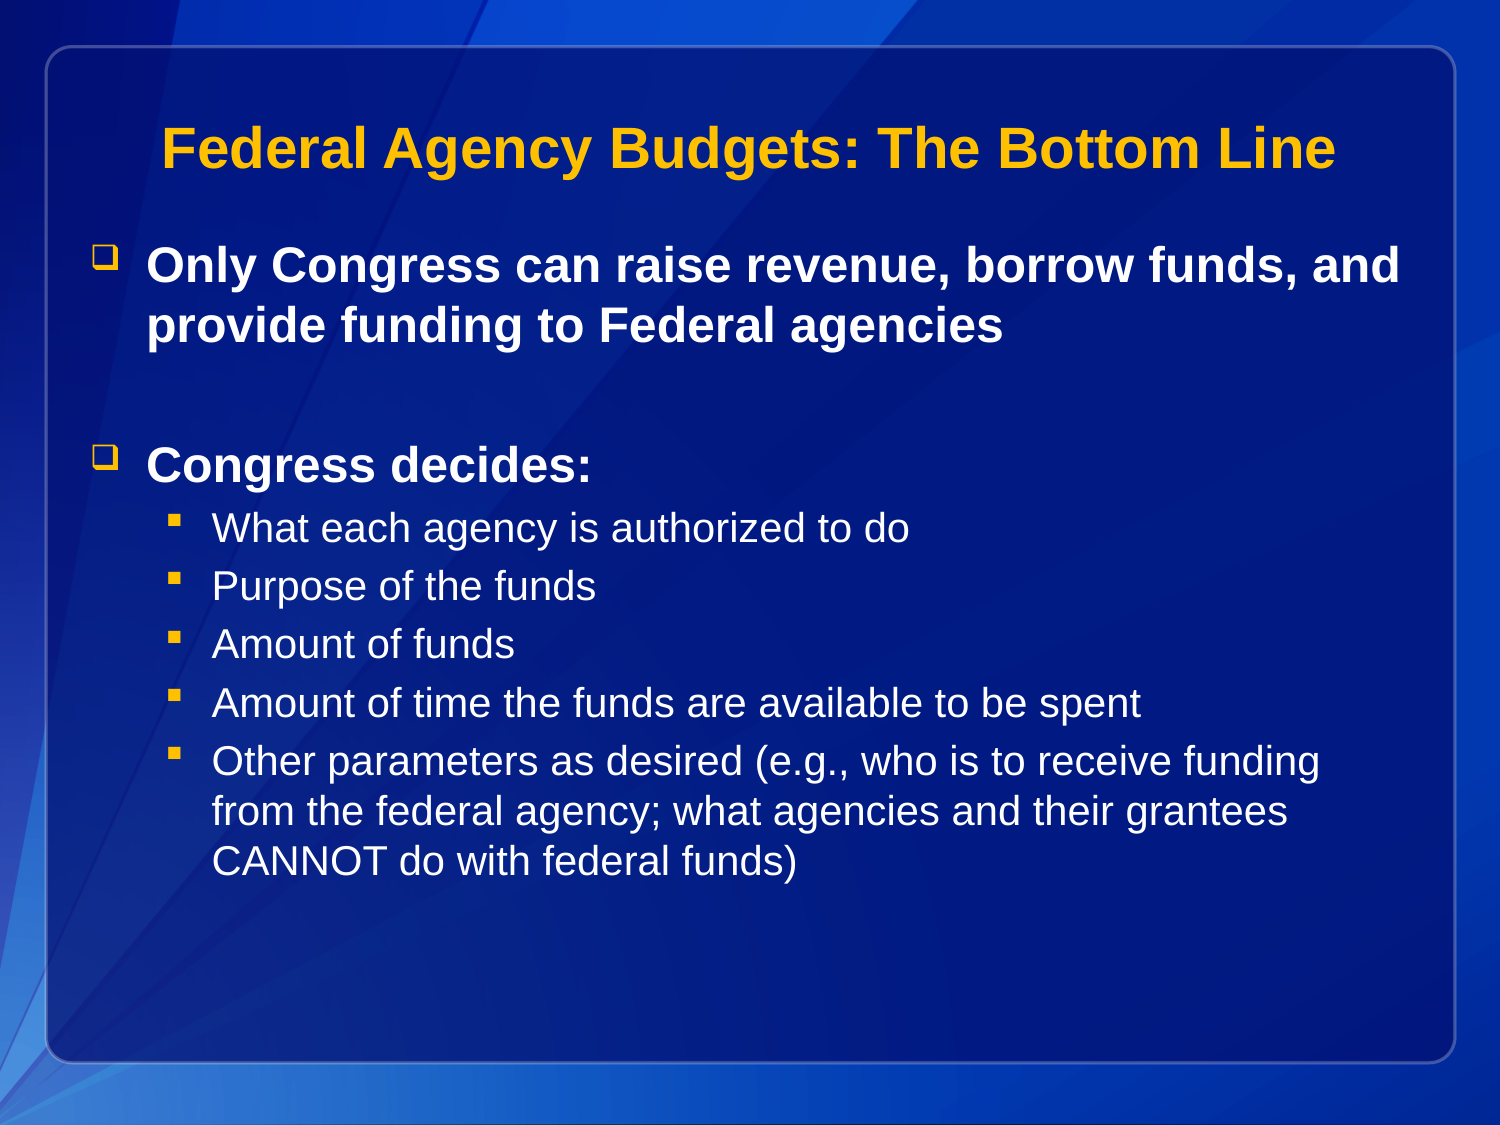

# Federal Agency Budgets: The Bottom Line
Only Congress can raise revenue, borrow funds, and provide funding to Federal agencies

Congress decides:
What each agency is authorized to do
Purpose of the funds
Amount of funds
Amount of time the funds are available to be spent
Other parameters as desired (e.g., who is to receive funding from the federal agency; what agencies and their grantees CANNOT do with federal funds)